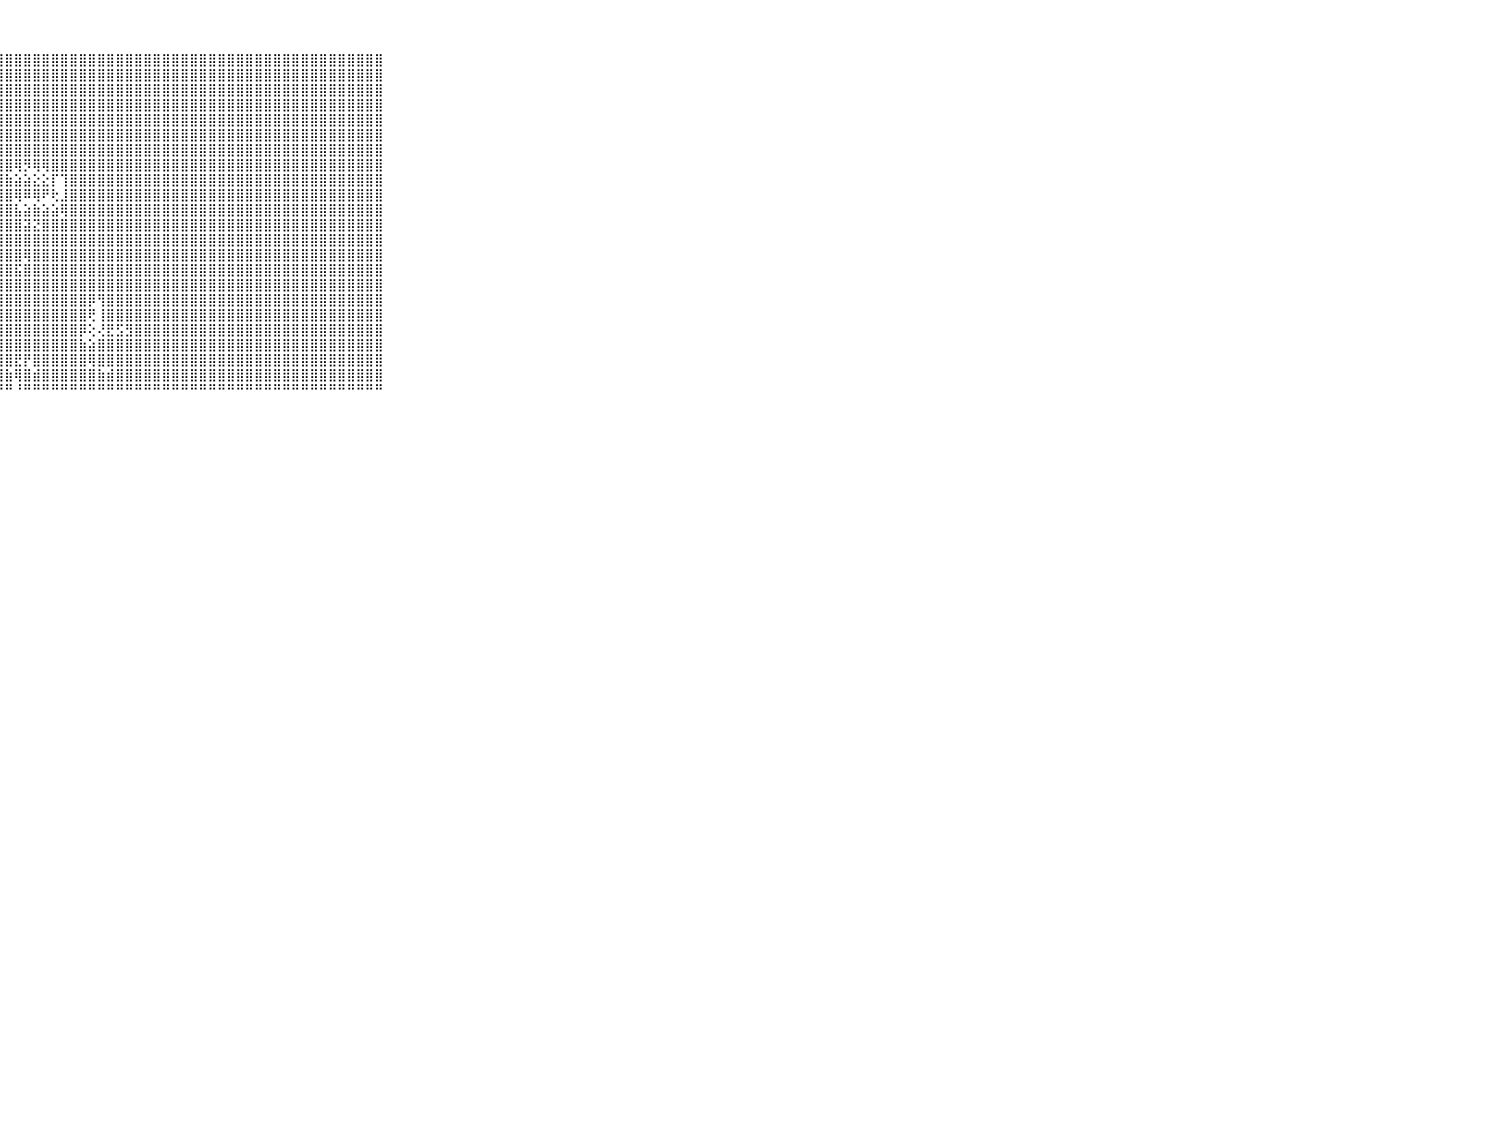

⠀⠀⠀⠀⠀⠀⠀⠀⠀⠀⠀⢸⣿⣿⣿⣿⣿⣿⣿⣿⣿⣿⣿⣿⣿⣿⣿⣿⣿⣿⣿⣿⣿⣿⣿⣿⣿⣿⣿⣿⣿⣿⣿⣿⣿⣿⣿⣿⣿⣿⣿⣿⣿⣿⣿⣿⣿⣿⣿⣿⣿⣿⣿⣿⣿⣿⣿⣿⣿⠀⠀⠀⠀⠀⠀⠀⠀⠀⠀⠀⠀
⠀⠀⠀⠀⠀⠀⠀⠀⠀⠀⠀⢸⣿⣿⣿⣿⣿⣿⣿⣿⣿⣿⣿⣿⣿⣿⣿⣿⣿⣿⣿⣿⣿⣿⣿⣿⣿⣿⣿⣿⣿⣿⣿⣿⣿⣿⣿⣿⣿⣿⣿⣿⣿⣿⣿⣿⣿⣿⣿⣿⣿⣿⣿⣿⣿⣿⣿⣿⣿⠀⠀⠀⠀⠀⠀⠀⠀⠀⠀⠀⠀
⠀⠀⠀⠀⠀⠀⠀⠀⠀⠀⠀⢸⣿⣿⣿⣿⣿⣿⣿⣿⣿⣿⣿⣿⣿⣿⣿⣿⣿⣿⣿⣿⣿⣿⣿⣿⣿⣿⣿⣿⣿⣿⣿⣿⣿⣿⣿⣿⣿⣿⣿⣿⣿⣿⣿⣿⣿⣿⣿⣿⣿⣿⣿⣿⣿⣿⣿⣿⣿⠀⠀⠀⠀⠀⠀⠀⠀⠀⠀⠀⠀
⠀⠀⠀⠀⠀⠀⠀⠀⠀⠀⠀⢸⣿⣿⣿⣿⣿⣿⣿⣿⣿⣿⣿⣿⣿⣿⣿⣿⣿⣿⣿⣿⣿⣿⣿⣿⣿⣿⣿⣿⣿⣿⣿⣿⣿⣿⣿⣿⣿⣿⣿⣿⣿⣿⣿⣿⣿⣿⣿⣿⣿⣿⣿⣿⣿⣿⣿⣿⣿⠀⠀⠀⠀⠀⠀⠀⠀⠀⠀⠀⠀
⠀⠀⠀⠀⠀⠀⠀⠀⠀⠀⠀⢸⣿⣿⣿⣿⣿⣿⣿⣿⣿⣿⣿⣿⣿⣿⣿⣿⣿⣿⣿⣿⣿⣿⣿⣿⣿⣿⣿⣿⣿⣿⣿⣿⣿⣿⣿⣿⣿⣿⣿⣿⣿⣿⣿⣿⣿⣿⣿⣿⣿⣿⣿⣿⣿⣿⣿⣿⣿⠀⠀⠀⠀⠀⠀⠀⠀⠀⠀⠀⠀
⠀⠀⠀⠀⠀⠀⠀⠀⠀⠀⠀⢸⣿⣿⣿⣿⣿⣿⣿⣿⣿⣿⣿⣿⣿⣿⣿⣿⣿⣿⣿⣿⣿⣿⣿⣿⣿⣿⣿⣿⣿⣿⣿⣿⣿⣿⣿⣿⣿⣿⣿⣿⣿⣿⣿⣿⣿⣿⣿⣿⣿⣿⣿⣿⣿⣿⣿⣿⣿⠀⠀⠀⠀⠀⠀⠀⠀⠀⠀⠀⠀
⠀⠀⠀⠀⠀⠀⠀⠀⠀⠀⠀⢸⣿⣿⣿⣿⣿⣿⣿⣿⣿⣿⣿⣿⣿⣿⣿⣿⣿⣿⣿⣿⣿⣿⣿⣿⣿⣿⣿⣿⣿⣿⣿⣿⣿⣿⣿⣿⣿⣿⣿⣿⣿⣿⣿⣿⣿⣿⣿⣿⣿⣿⣿⣿⣿⣿⣿⣿⣿⠀⠀⠀⠀⠀⠀⠀⠀⠀⠀⠀⠀
⠀⠀⠀⠀⠀⠀⠀⠀⠀⠀⠀⢸⣿⣿⣿⣿⣿⣿⣿⣿⣿⣿⣿⣿⣿⣿⣿⣿⣿⢿⡻⢿⢿⣿⣿⣿⣿⣿⣿⣿⣿⣿⣿⣿⣿⣿⣿⣿⣿⣿⣿⣿⣿⣿⣿⣿⣿⣿⣿⣿⣿⣿⣿⣿⣿⣿⣿⣿⣿⠀⠀⠀⠀⠀⠀⠀⠀⠀⠀⠀⠀
⠀⠀⠀⠀⠀⠀⠀⠀⠀⠀⠀⢸⣿⣿⣿⣿⣿⣿⣿⣿⣿⣿⣿⣿⣿⣿⣿⣿⣷⣵⣵⣕⣕⡏⢹⣿⣿⣿⣿⣿⣿⣿⣿⣿⣿⣿⣿⣿⣿⣿⣿⣿⣿⣿⣿⣿⣿⣿⣿⣿⣿⣿⣿⣿⣿⣿⣿⣿⣿⠀⠀⠀⠀⠀⠀⠀⠀⠀⠀⠀⠀
⠀⠀⠀⠀⠀⠀⠀⠀⠀⠀⠀⢸⣿⣿⣿⣿⣿⣿⣿⣿⣿⣿⣿⣿⣿⣿⣿⣿⣿⢿⠿⢿⠟⢗⣸⣿⣿⣿⣿⣿⣿⣿⣿⣿⣿⣿⣿⣿⣿⣿⣿⣿⣿⣿⣿⣿⣿⣿⣿⣿⣿⣿⣿⣿⣿⣿⣿⣿⣿⠀⠀⠀⠀⠀⠀⠀⠀⠀⠀⠀⠀
⠀⠀⠀⠀⠀⠀⠀⠀⠀⠀⠀⢸⣿⣿⣿⣿⣿⣿⣿⣿⣿⣿⣿⣿⣿⣿⣿⣿⣿⣧⣵⣷⣵⣵⢿⣿⣿⣿⣿⣿⣿⣿⣿⣿⣿⣿⣿⣿⣿⣿⣿⣿⣿⣿⣿⣿⣿⣿⣿⣿⣿⣿⣿⣿⣿⣿⣿⣿⣿⠀⠀⠀⠀⠀⠀⠀⠀⠀⠀⠀⠀
⠀⠀⠀⠀⠀⠀⠀⠀⠀⠀⠀⢸⣿⣿⣿⣿⣿⣿⣿⣿⣿⣿⣿⣿⣿⣿⣿⣿⣿⣿⣽⣝⣿⣿⣿⣿⣿⣿⣿⣿⣿⣿⣿⣿⣿⣿⣿⣿⣿⣿⣿⣿⣿⣿⣿⣿⣿⣿⣿⣿⣿⣿⣿⣿⣿⣿⣿⣿⣿⠀⠀⠀⠀⠀⠀⠀⠀⠀⠀⠀⠀
⠀⠀⠀⠀⠀⠀⠀⠀⠀⠀⠀⢸⣿⣿⣿⣿⣿⣿⣿⣿⣿⣿⣿⣿⣿⣿⣿⣿⣿⣿⣿⣿⣿⣿⣿⣿⣿⣿⣿⣿⣿⣿⣿⣿⣿⣿⣿⣿⣿⣿⣿⣿⣿⣿⣿⣿⣿⣿⣿⣿⣿⣿⣿⣿⣿⣿⣿⣿⣿⠀⠀⠀⠀⠀⠀⠀⠀⠀⠀⠀⠀
⠀⠀⠀⠀⠀⠀⠀⠀⠀⠀⠀⢸⣿⣿⣿⣿⣿⣿⣿⣿⣿⣿⣿⣿⣿⣿⣿⣿⣿⣿⢿⣿⣿⣿⣿⣿⣿⣿⣿⣿⣿⣿⣿⣿⣿⣿⣿⣿⣿⣿⣿⣿⣿⣿⣿⣿⣿⣿⣿⣿⣿⣿⣿⣿⣿⣿⣿⣿⣿⠀⠀⠀⠀⠀⠀⠀⠀⠀⠀⠀⠀
⠀⠀⠀⠀⠀⠀⠀⠀⠀⠀⠀⢸⣿⣿⣿⣿⣿⣿⣿⣿⣿⣿⣿⣿⣿⣿⣿⣿⣿⣯⣿⣿⣿⣿⣿⣿⣿⣿⣿⣿⣿⣿⣿⣿⣿⣿⣿⣿⣿⣿⣿⣿⣿⣿⣿⣿⣿⣿⣿⣿⣿⣿⣿⣿⣿⣿⣿⣿⣿⠀⠀⠀⠀⠀⠀⠀⠀⠀⠀⠀⠀
⠀⠀⠀⠀⠀⠀⠀⠀⠀⠀⠀⢸⣿⣿⣿⣿⣿⣿⣿⣿⣿⣿⣿⣿⣿⣿⣿⣿⣿⣿⣿⣿⣿⣿⣿⣿⣿⣿⣿⣿⣿⣿⣿⣿⣿⣿⣿⣿⣿⣿⣿⣿⣿⣿⣿⣿⣿⣿⣿⣿⣿⣿⣿⣿⣿⣿⣿⣿⣿⠀⠀⠀⠀⠀⠀⠀⠀⠀⠀⠀⠀
⠀⠀⠀⠀⠀⠀⠀⠀⠀⠀⠀⢸⣿⣿⣿⣿⣿⣿⣿⣿⣿⣿⣿⣿⣿⣯⣿⣿⣿⣿⣿⣿⣿⣿⣿⣿⣿⡿⢻⣿⣿⣿⣿⣿⣿⣿⣿⣿⣿⣿⣿⣿⣿⣿⣿⣿⣿⣿⣿⣿⣿⣿⣿⣿⣿⣿⣿⣿⣿⠀⠀⠀⠀⠀⠀⠀⠀⠀⠀⠀⠀
⠀⠀⠀⠀⠀⠀⠀⠀⠀⠀⠀⢸⣿⣿⣿⣿⣿⣿⣿⣿⣿⣿⣿⣿⣿⢿⢹⣿⣿⣿⣿⣿⣿⣿⣿⣿⣿⢟⢸⣿⣿⣿⣿⣿⣿⣿⣿⣿⣿⣿⣿⣿⣿⣿⣿⣿⣿⣿⣿⣿⣿⣿⣿⣿⣿⣿⣿⣿⣿⠀⠀⠀⠀⠀⠀⠀⠀⠀⠀⠀⠀
⠀⠀⠀⠀⠀⠀⠀⠀⠀⠀⠀⣿⣿⣿⣿⣿⣿⣿⣿⣿⣿⣿⣿⣿⣷⢗⣕⣿⣿⣿⣿⣿⣿⣿⣿⣿⡿⢕⢜⣟⣫⣻⣿⣿⣿⣿⣿⣿⣿⣿⣿⣿⣿⣿⣿⣿⣿⣿⣿⣿⣿⣿⣿⣿⣿⣿⣿⣿⣿⠀⠀⠀⠀⠀⠀⠀⠀⠀⠀⠀⠀
⠀⠀⠀⠀⠀⠀⠀⠀⠀⠀⠀⣿⣿⣿⣿⣿⣿⣿⣿⣿⣿⣿⣿⣿⣿⡿⣿⢹⣿⣿⣿⣿⣿⣿⣿⣿⣷⣵⣿⣿⣿⣿⣿⣿⣿⣿⣿⣿⣿⣿⣿⣿⣿⣿⣿⣿⣿⣿⣿⣿⣿⣿⣿⣿⣿⣿⣿⣿⣿⠀⠀⠀⠀⠀⠀⠀⠀⠀⠀⠀⠀
⠀⠀⠀⠀⠀⠀⠀⠀⠀⠀⠀⣿⣿⣿⣿⣿⣿⣿⣿⣿⣿⣿⣿⣿⣿⣷⣿⣿⣿⣟⡟⣿⣿⣿⣿⣿⣿⢿⣿⣿⣿⣿⣿⣿⣿⣿⣿⣿⣿⣿⣿⣿⣿⣿⣿⣿⣿⣿⣿⣿⣿⣿⣿⣿⣿⣿⣿⣿⣿⠀⠀⠀⠀⠀⠀⠀⠀⠀⠀⠀⠀
⠀⠀⠀⠀⠀⠀⠀⠀⠀⠀⠀⣿⣿⣿⣿⣿⣿⣿⣿⣿⣿⣿⣿⣿⣿⣿⣿⣿⣷⢿⣿⣾⣿⣿⣿⣿⣿⣿⣷⣾⣿⣿⣿⣿⣿⣿⣿⣿⣿⣿⣿⣿⣿⣿⣿⣿⣿⣿⣿⣿⣿⣿⣿⣿⣿⣿⣿⣿⣿⠀⠀⠀⠀⠀⠀⠀⠀⠀⠀⠀⠀
⠀⠀⠀⠀⠀⠀⠀⠀⠀⠀⠀⠛⠛⠛⠛⠛⠛⠛⠛⠛⠛⠛⠛⠛⠛⠛⠛⠛⠛⠘⠛⠛⠛⠛⠛⠛⠛⠛⠛⠛⠛⠛⠛⠛⠛⠛⠛⠛⠛⠛⠛⠛⠛⠛⠛⠛⠛⠛⠛⠛⠛⠛⠛⠛⠛⠛⠛⠛⠛⠀⠀⠀⠀⠀⠀⠀⠀⠀⠀⠀⠀